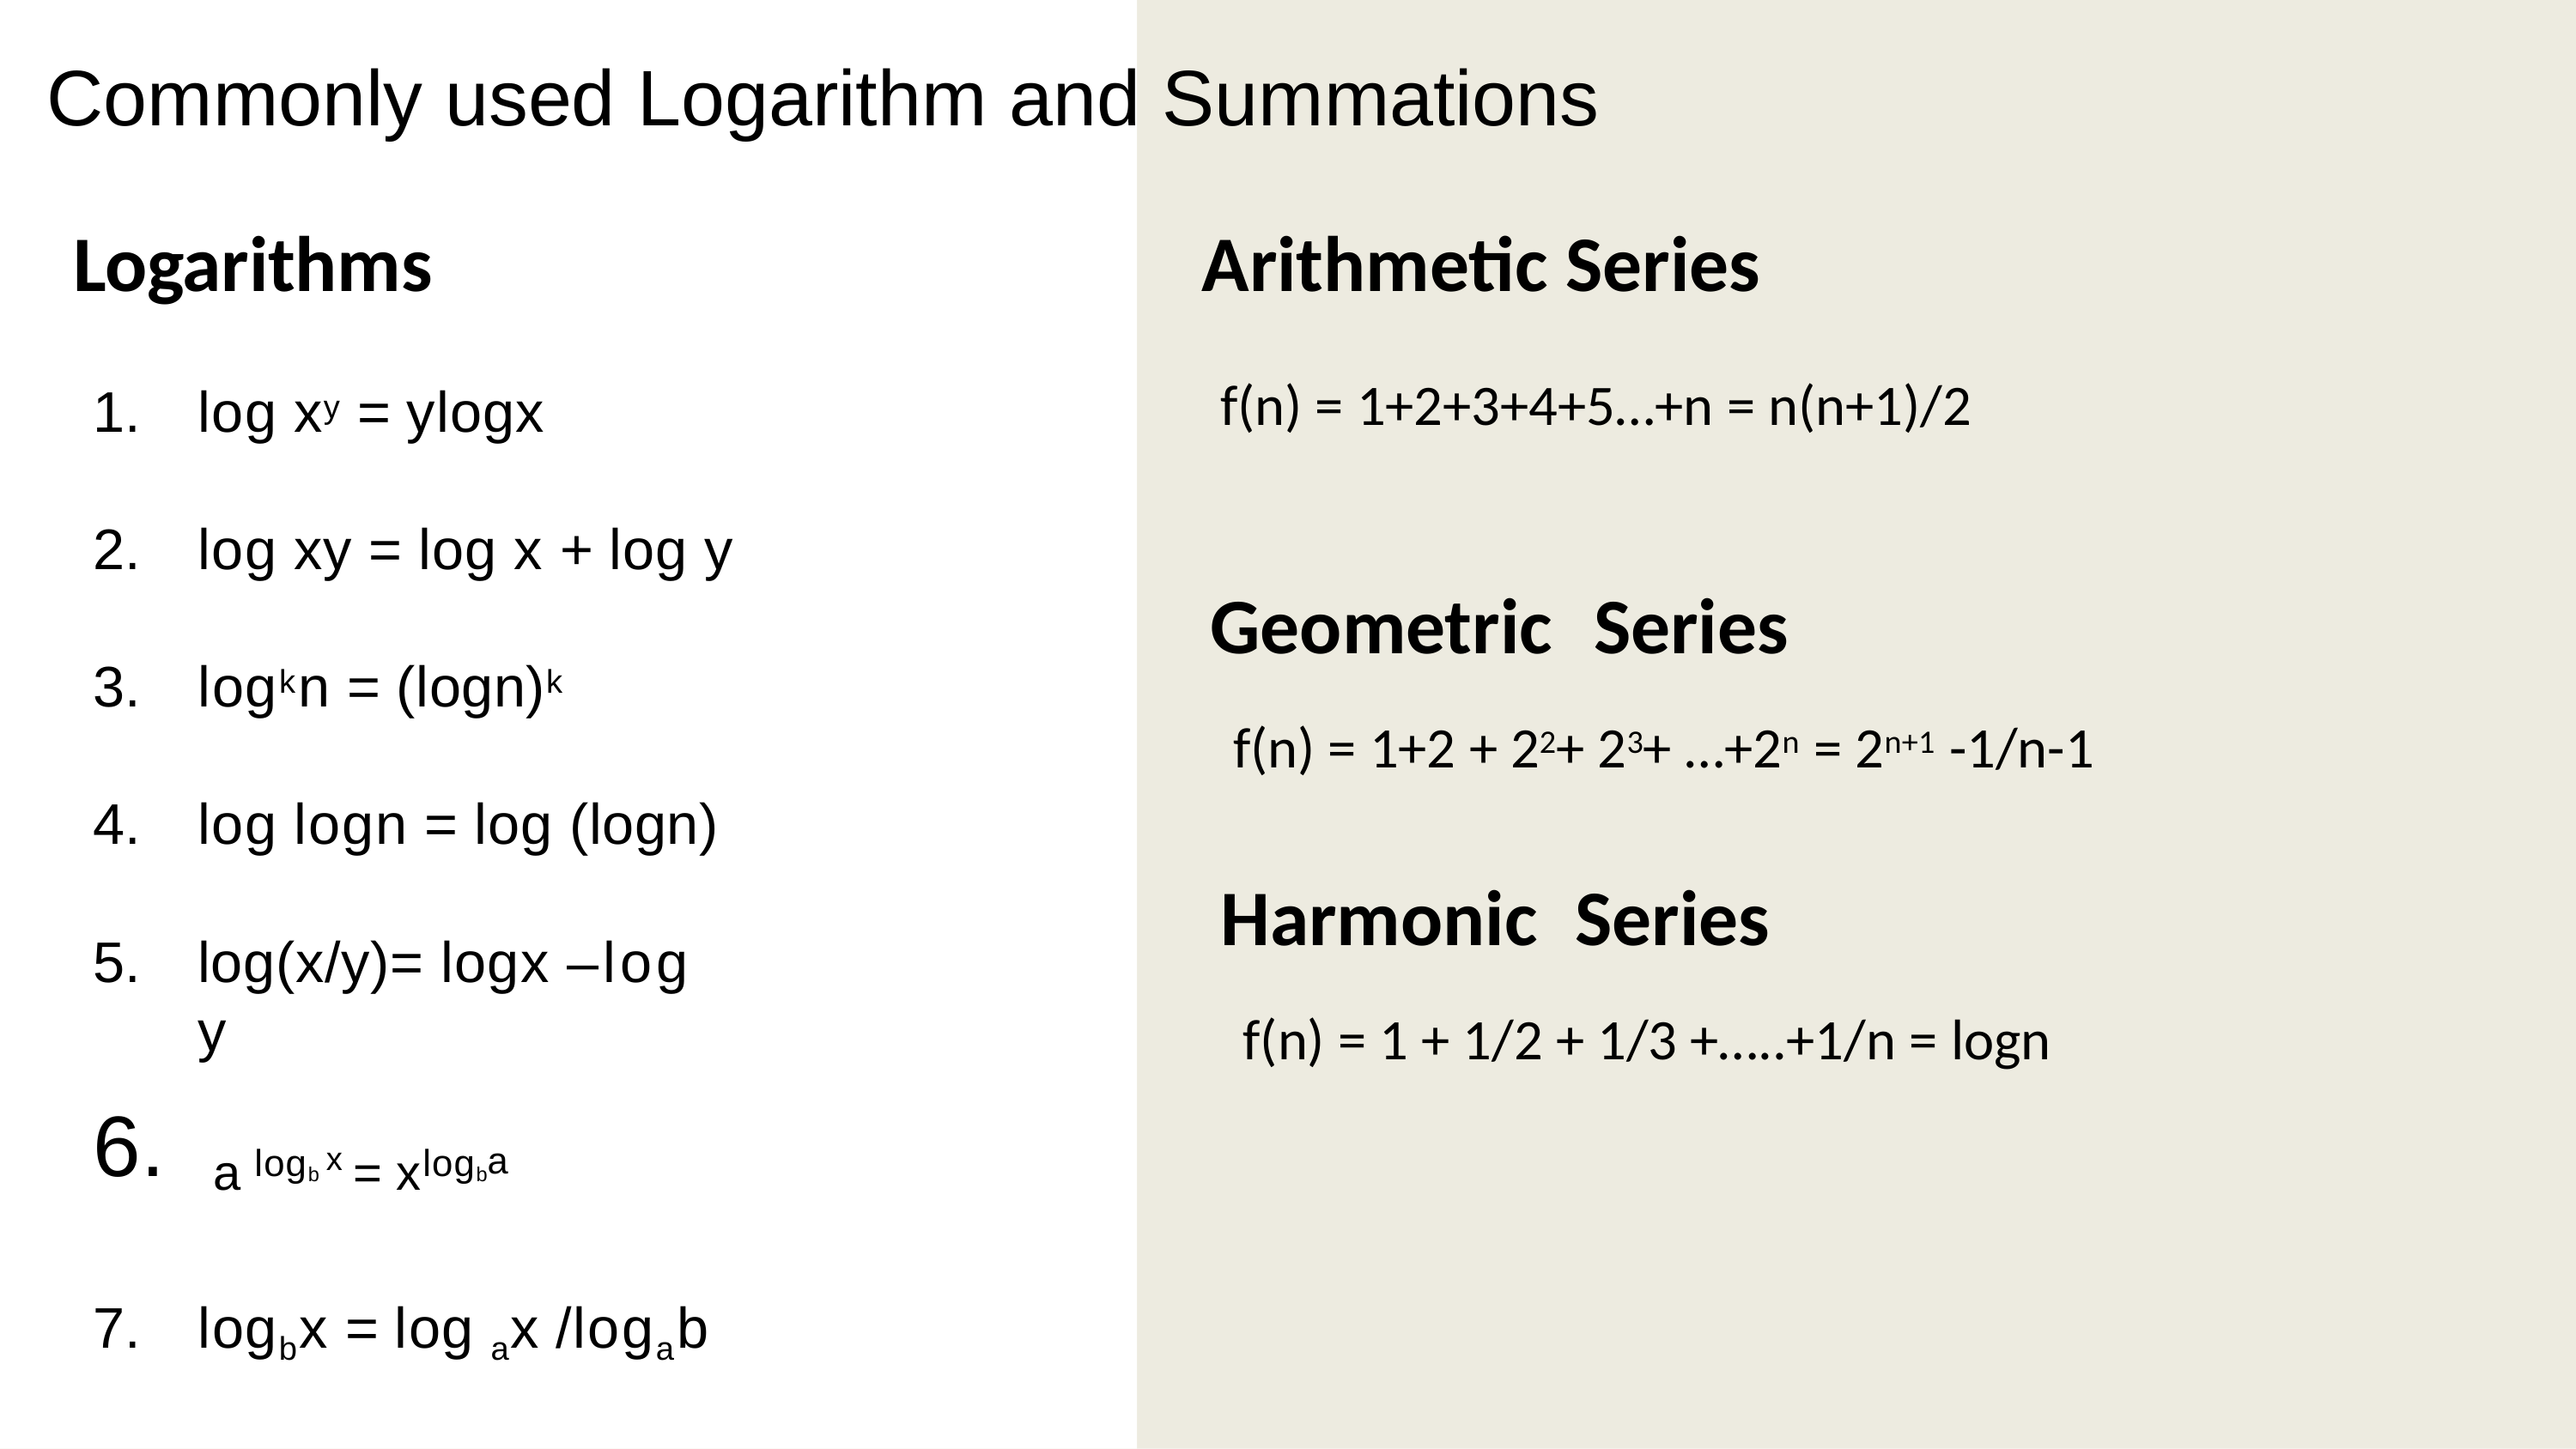

# Commonly used Logarithm and Summations
Logarithms	Arithmetic Series
f(n) = 1+2+3+4+5…+n = n(n+1)/2
log xy = ylogx
log xy = log x + log y
logkn = (logn)k
log logn = log (logn)
log(x/y)= logx –log y
a logbx = xlogba

logbx = log ax /logab
Geometric	Series
f(n) = 1+2 + 22+ 23+ …+2n = 2n+1 -1/n-1
Harmonic	Series
f(n) = 1 + 1/2 + 1/3 +…..+1/n = logn